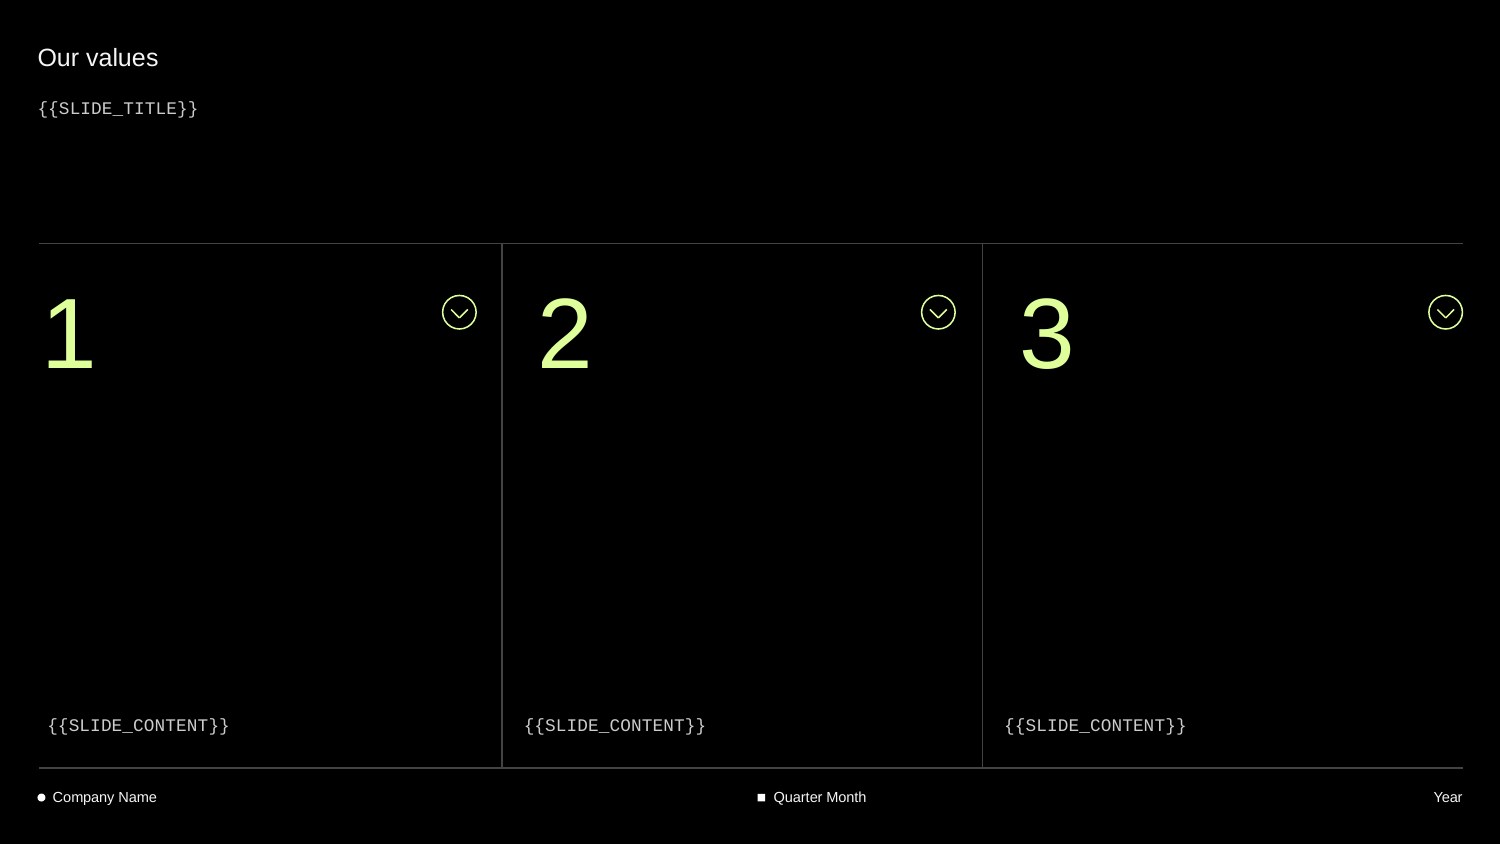

Our values
# {{SLIDE_TITLE}}
1
2
3

{{SLIDE_CONTENT}}
{{SLIDE_CONTENT}}
{{SLIDE_CONTENT}}
Company Name
Quarter Month
Year